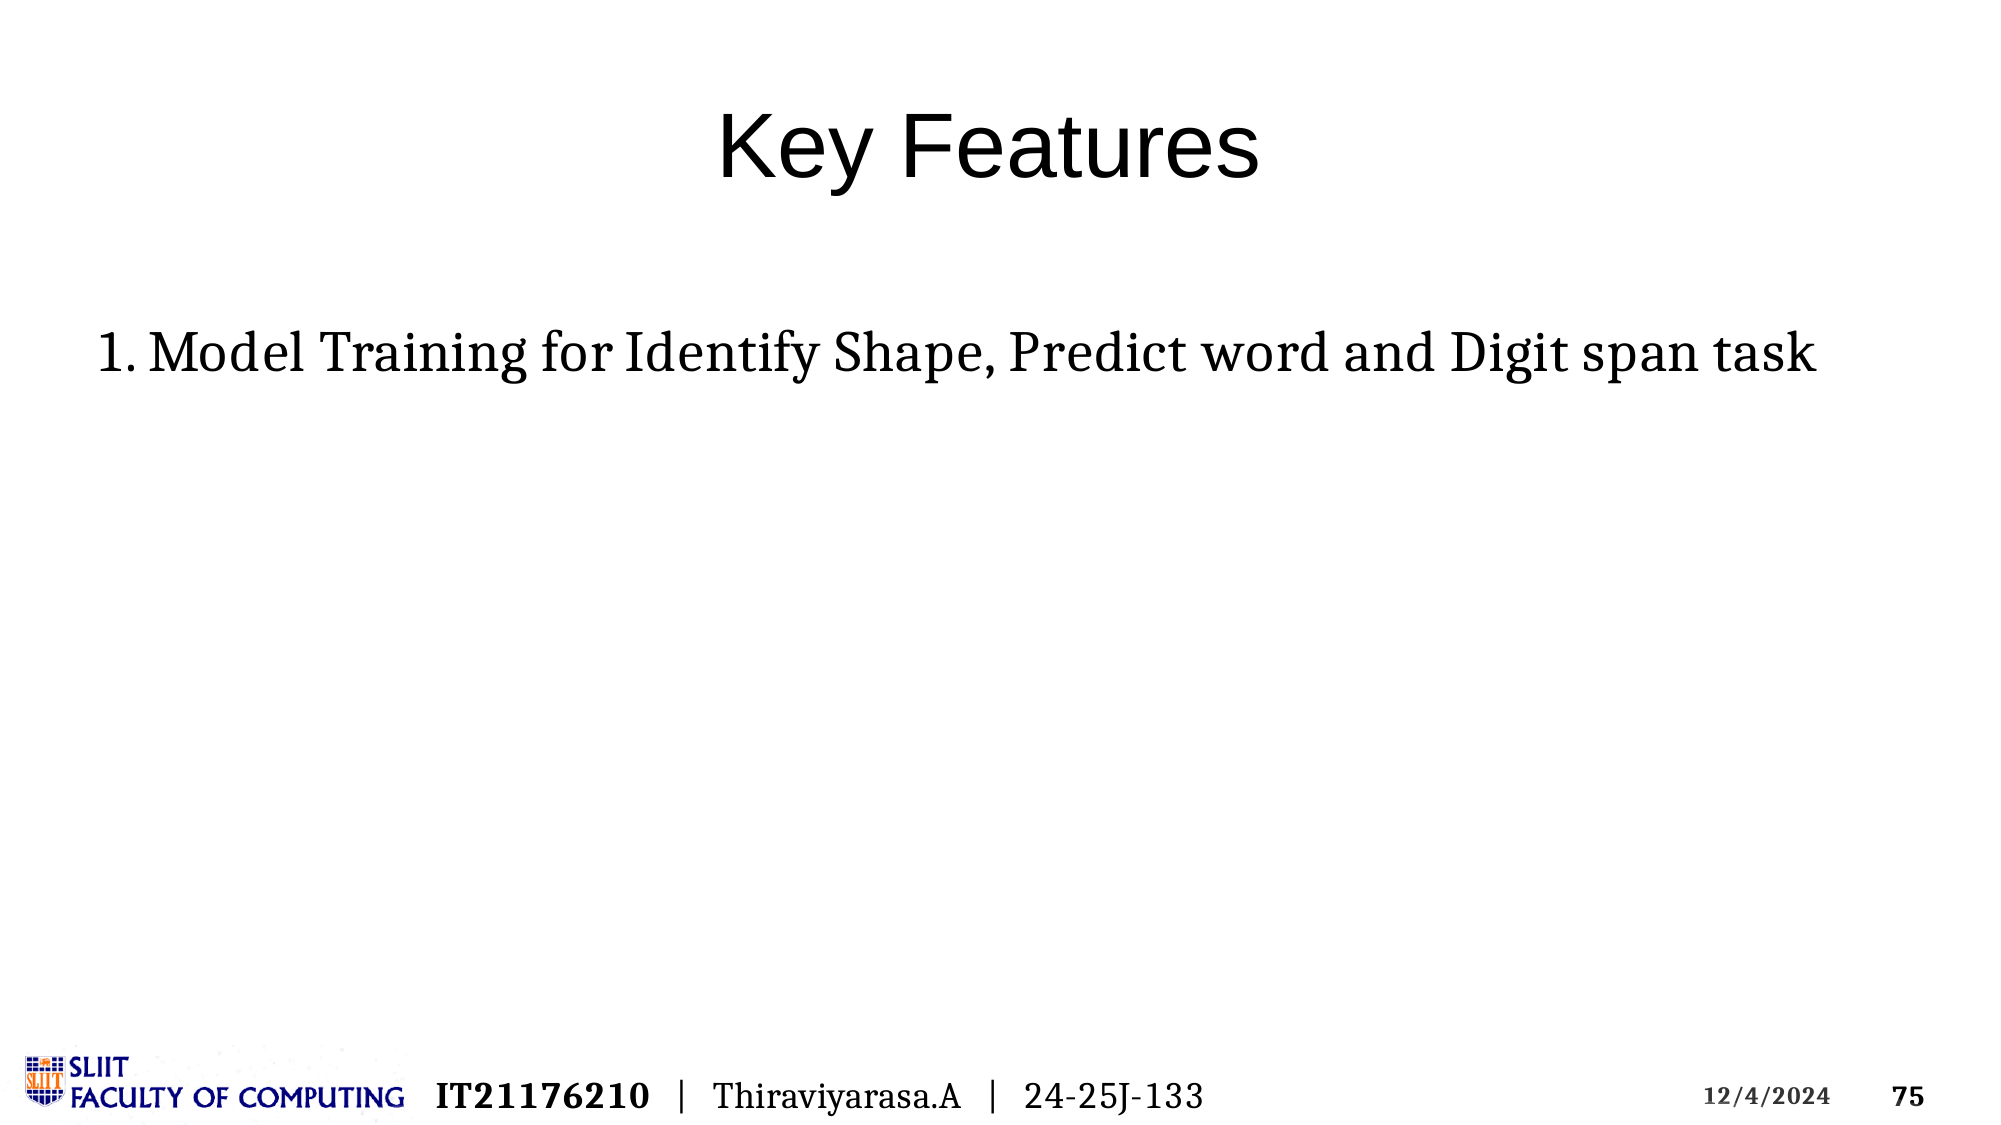

Key Features
1. Model Training for Identify Shape, Predict word and Digit span task

IT21176210   |   Thiraviyarasa.A   |   24-25J-133